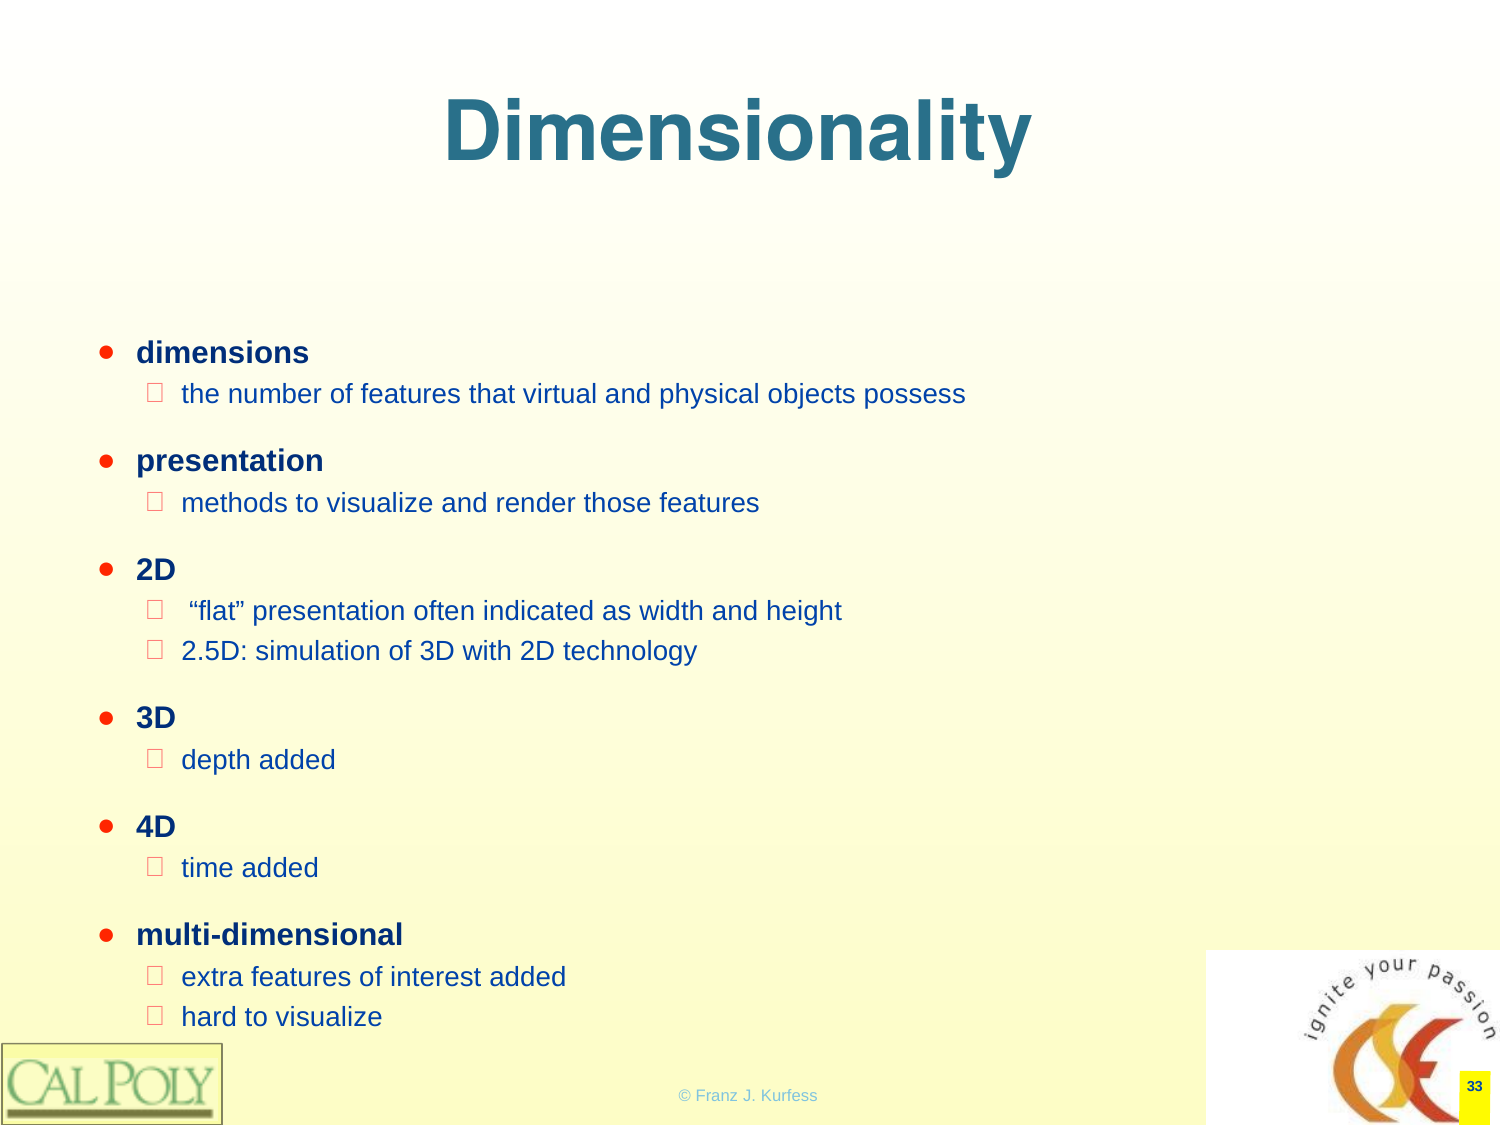

# Dimensionality

dimensions
the number of features that virtual and physical objects possess
presentation
methods to visualize and render those features
2D
 “flat” presentation often indicated as width and height
2.5D: simulation of 3D with 2D technology
3D
depth added
4D
time added
multi-dimensional
extra features of interest added
hard to visualize
33